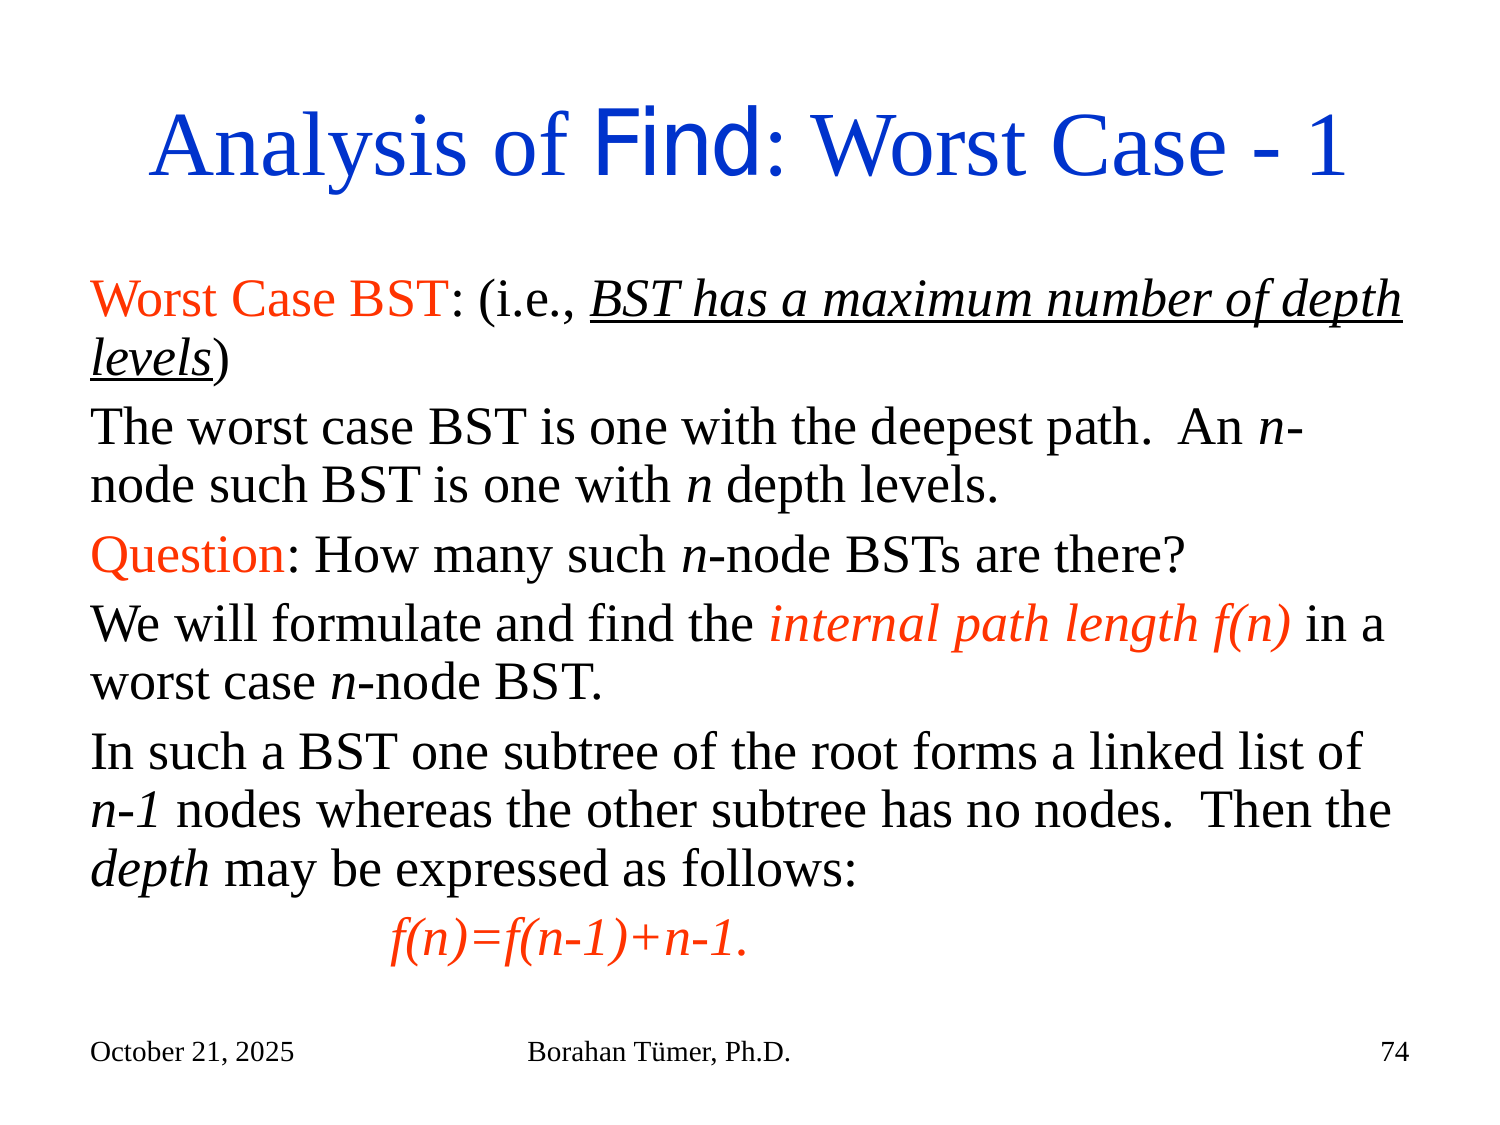

# Analysis of Find: Worst Case - 1
Worst Case BST: (i.e., BST has a maximum number of depth levels)
The worst case BST is one with the deepest path.  An n-node such BST is one with n depth levels.
Question: How many such n-node BSTs are there?
We will formulate and find the internal path length f(n) in a worst case n-node BST.
In such a BST one subtree of the root forms a linked list of n-1 nodes whereas the other subtree has no nodes.  Then the depth may be expressed as follows:
		f(n)=f(n-1)+n-1.
October 21, 2025
Borahan Tümer, Ph.D.
74